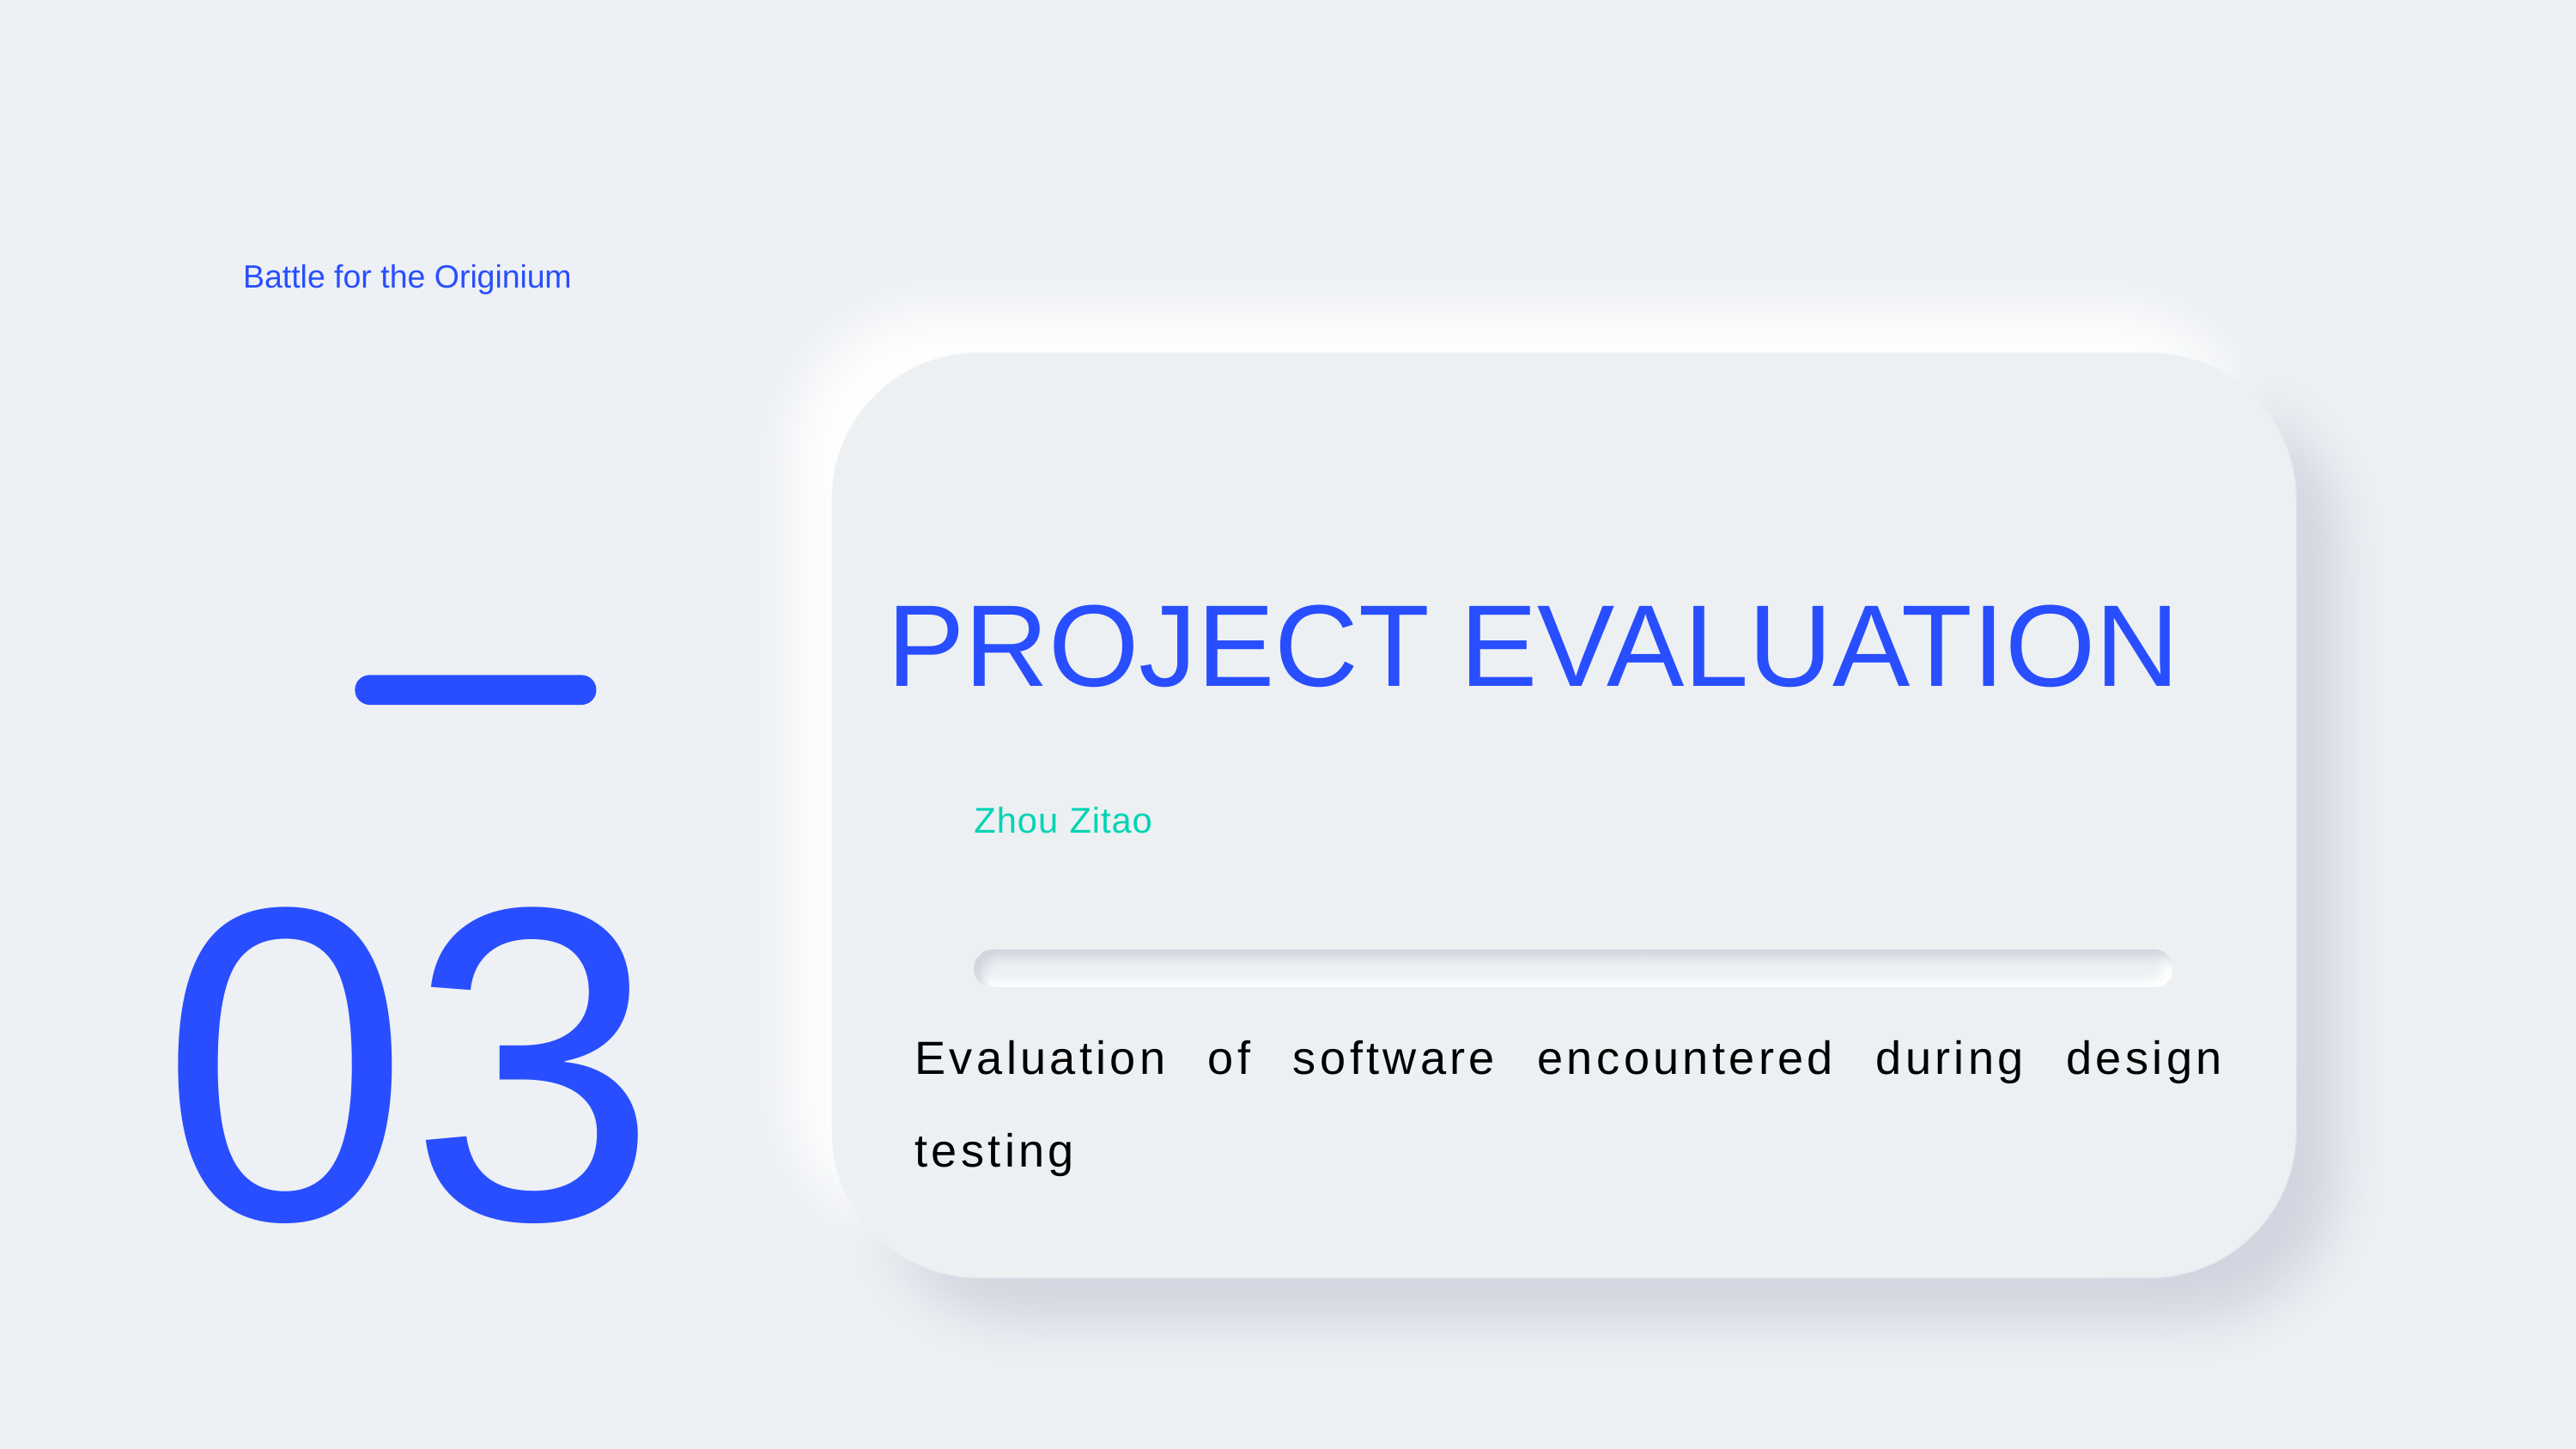

Battle for the Originium

PROJECT EVALUATION

03
Zhou Zitao

Evaluation of software encountered during design testing